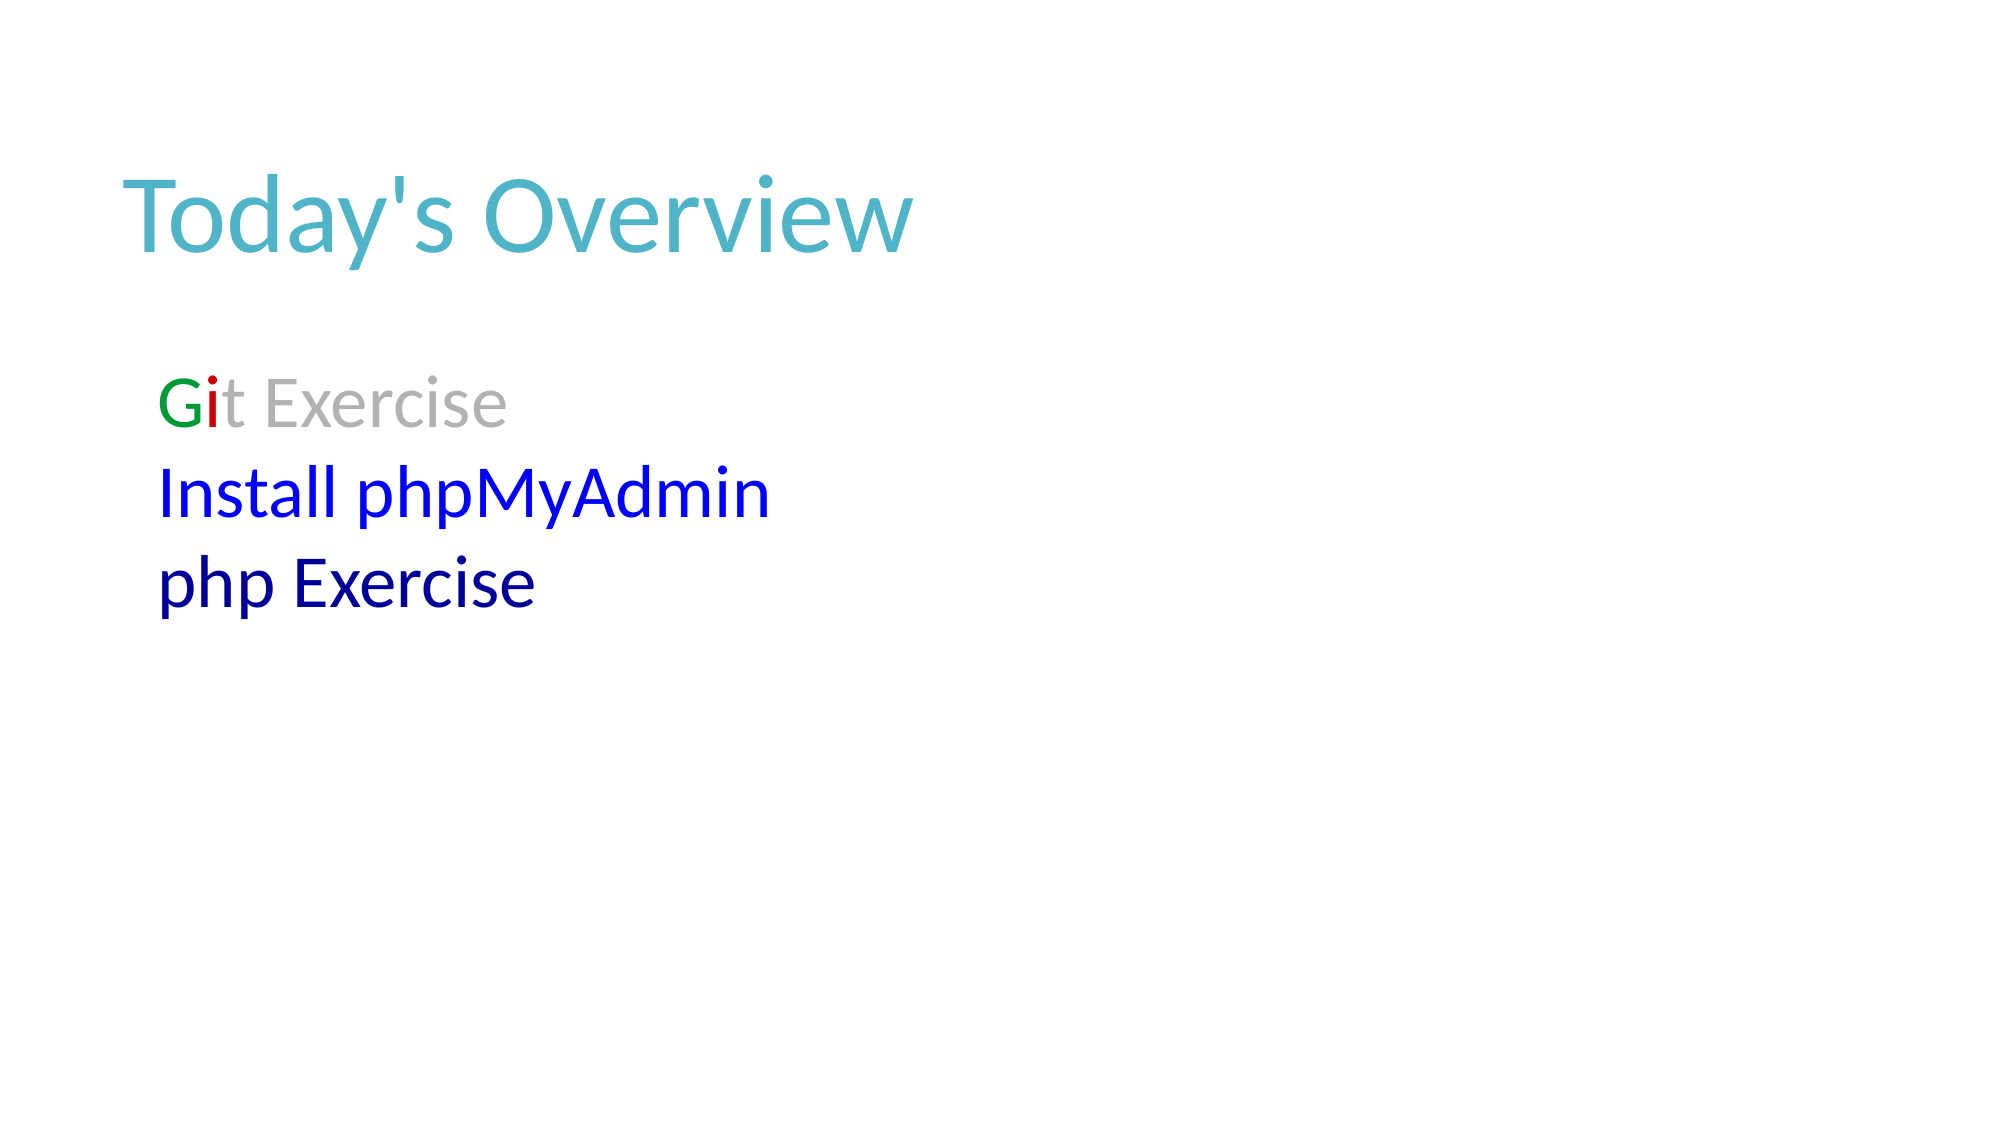

Today's Overview
Git Exercise
Install phpMyAdmin
php Exercise